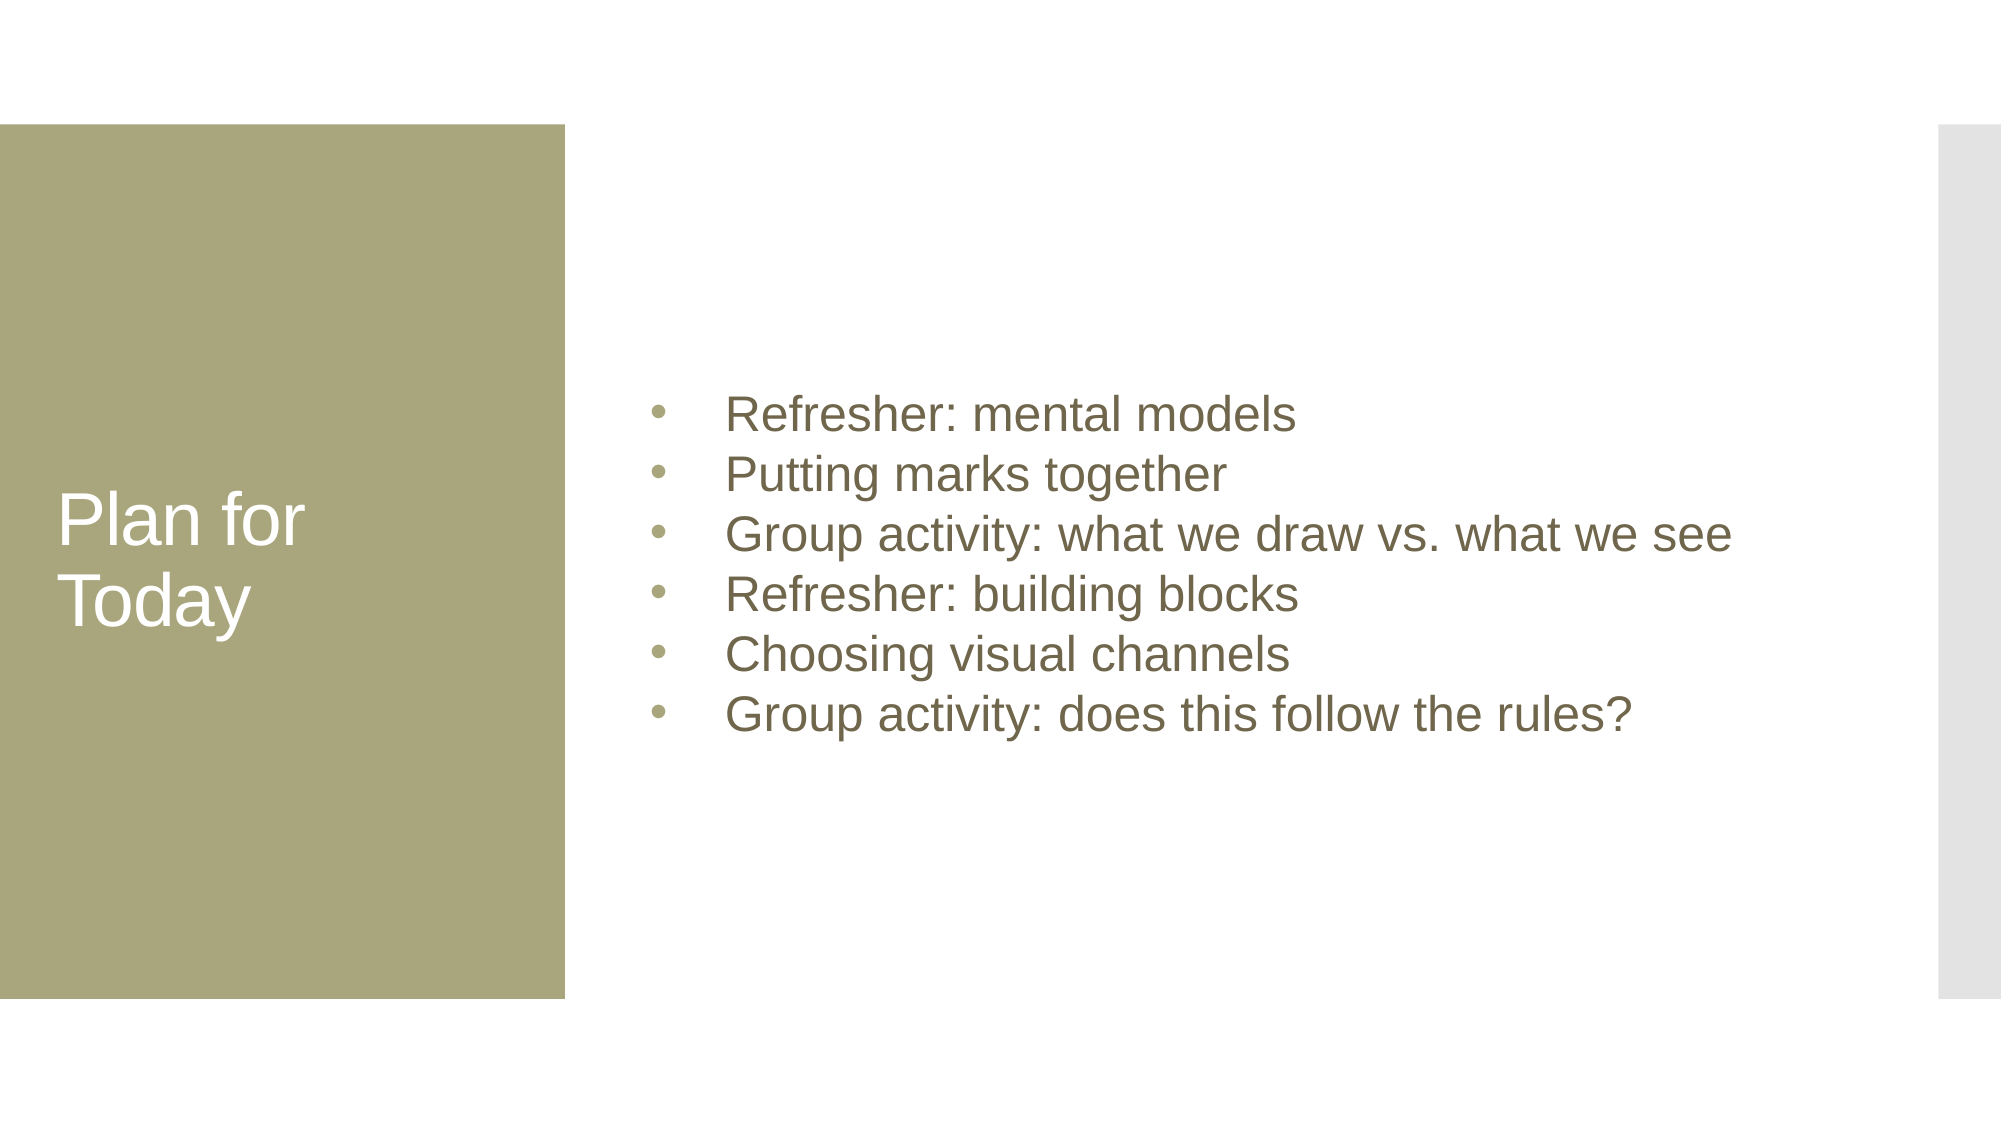

Refresher: mental models
Putting marks together
Group activity: what we draw vs. what we see
Refresher: building blocks
Choosing visual channels
Group activity: does this follow the rules?
# Plan for Today